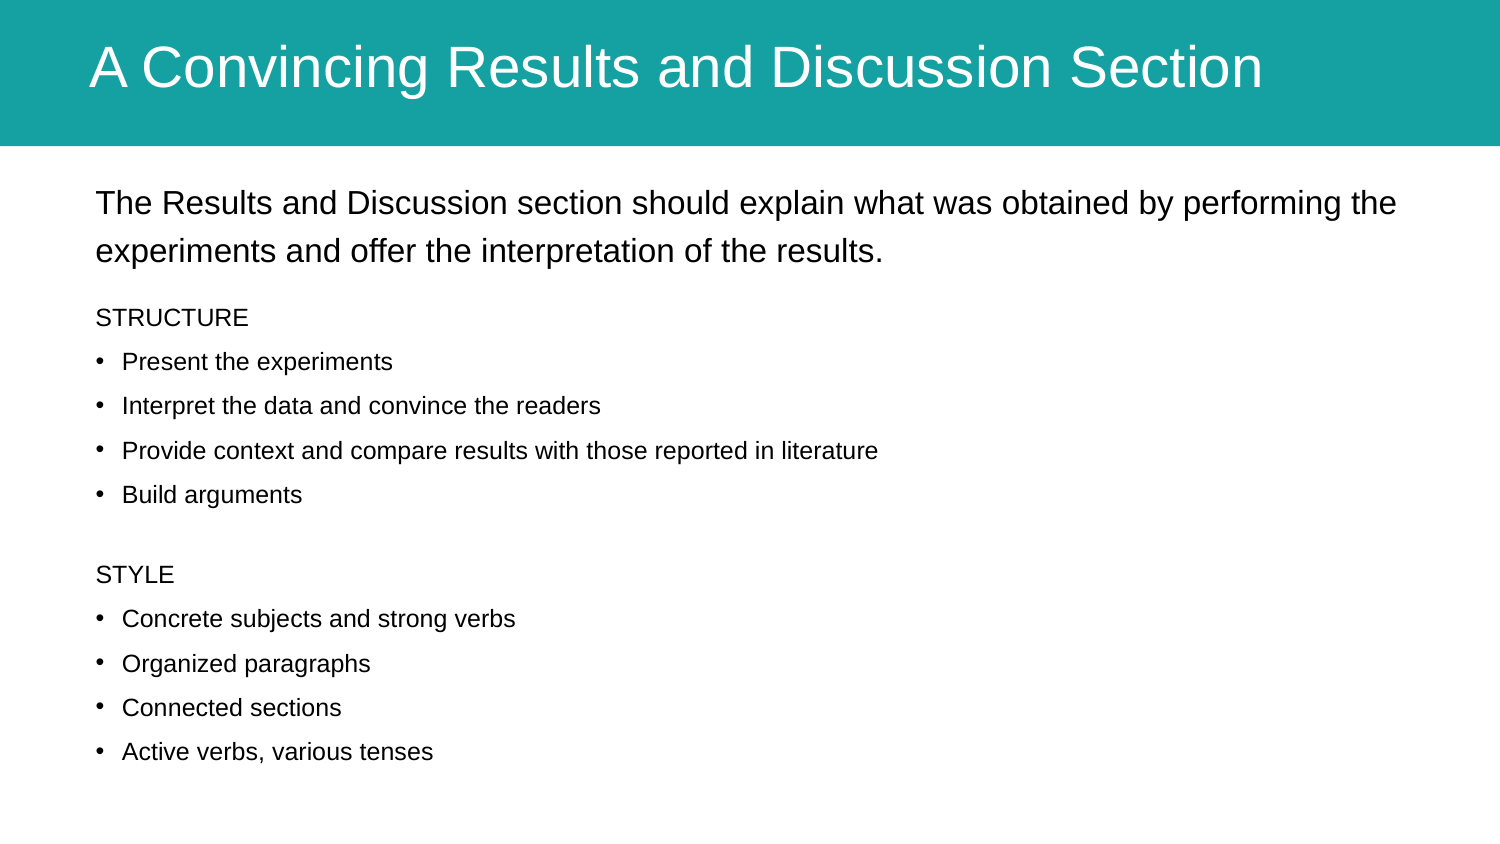

# A Convincing Results and Discussion Section
The Results and Discussion section should explain what was obtained by performing the experiments and offer the interpretation of the results.
STRUCTURE
Present the experiments
Interpret the data and convince the readers
Provide context and compare results with those reported in literature
Build arguments
STYLE
Concrete subjects and strong verbs
Organized paragraphs
Connected sections
Active verbs, various tenses